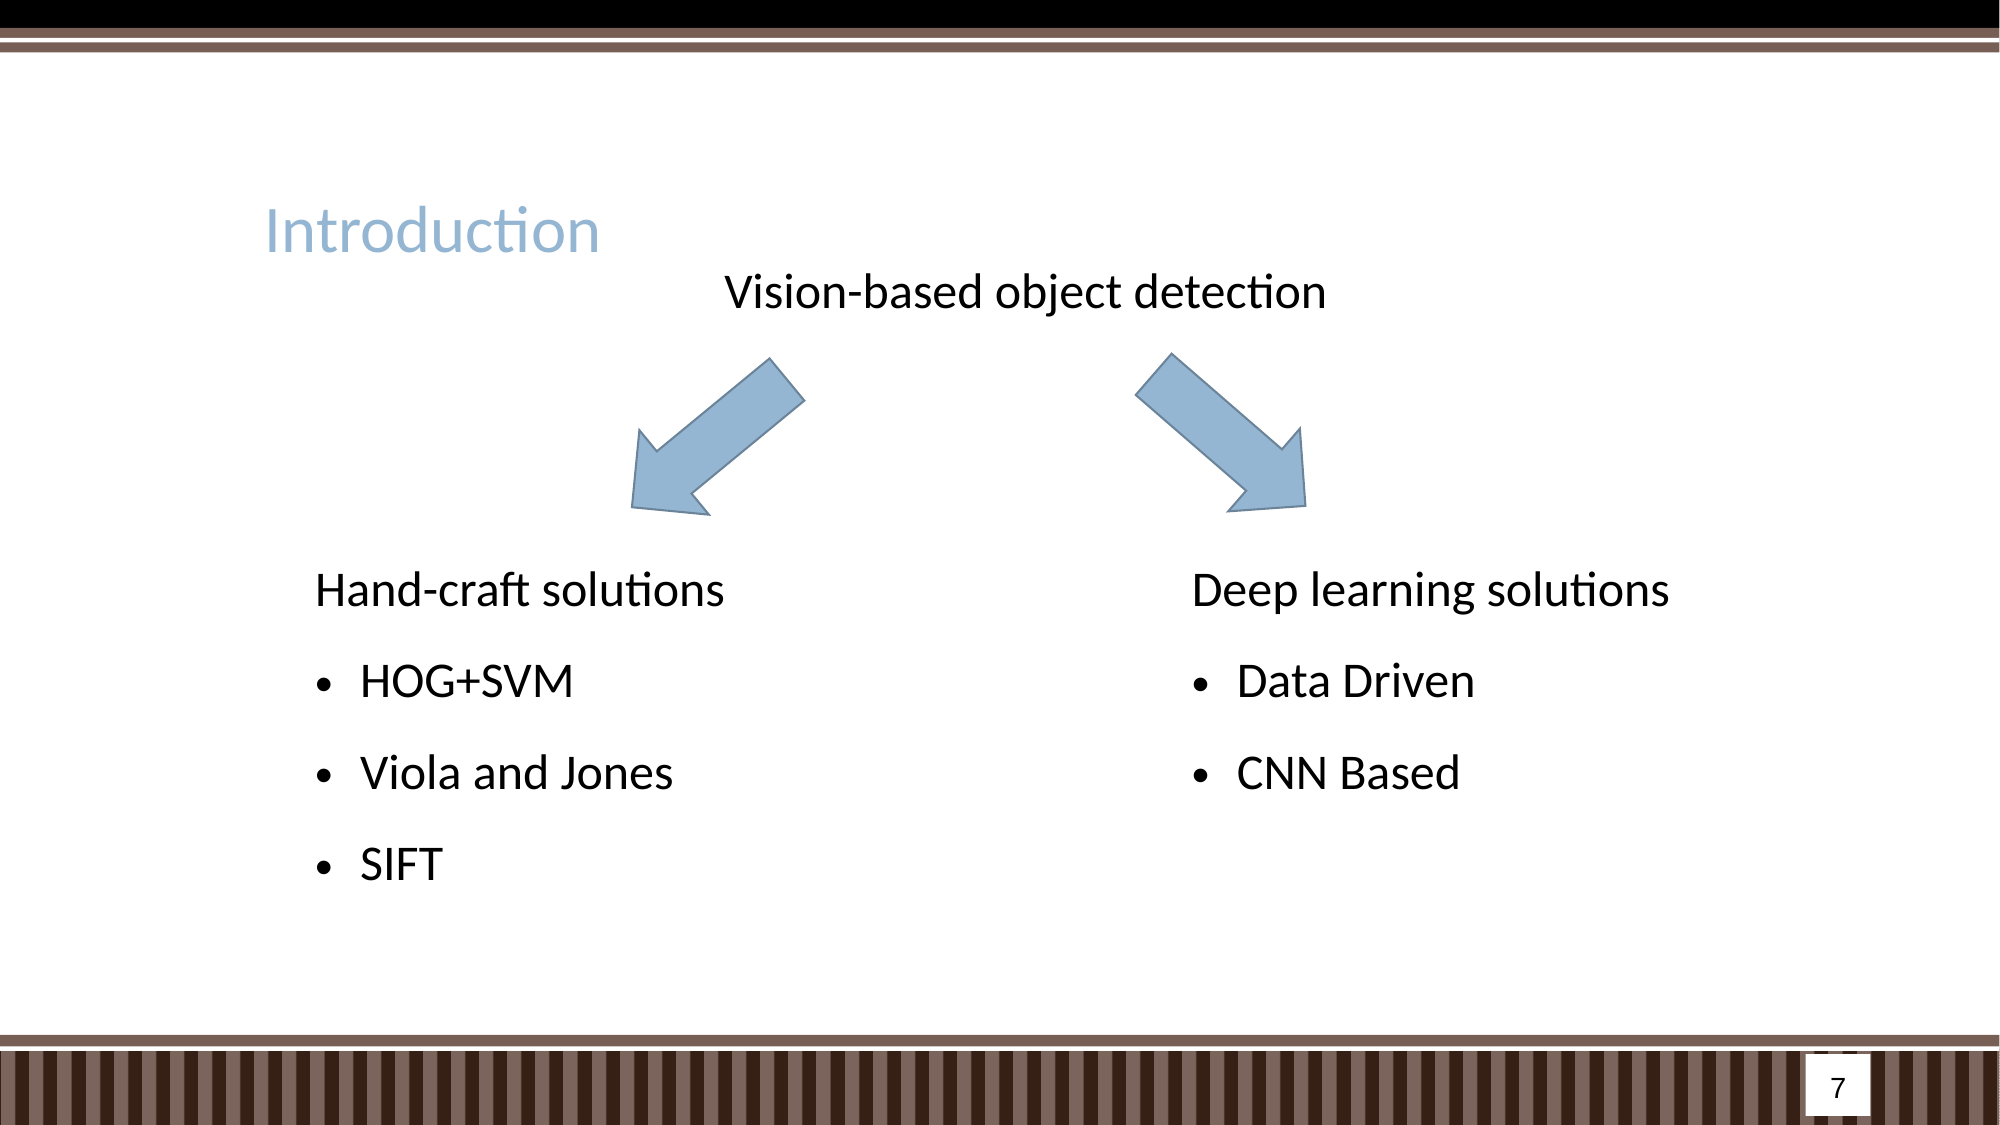

# Introduction
Vision-based object detection

Hand-craft solutions
HOG+SVM
Viola and Jones
SIFT

Deep learning solutions
Data Driven
CNN Based
7